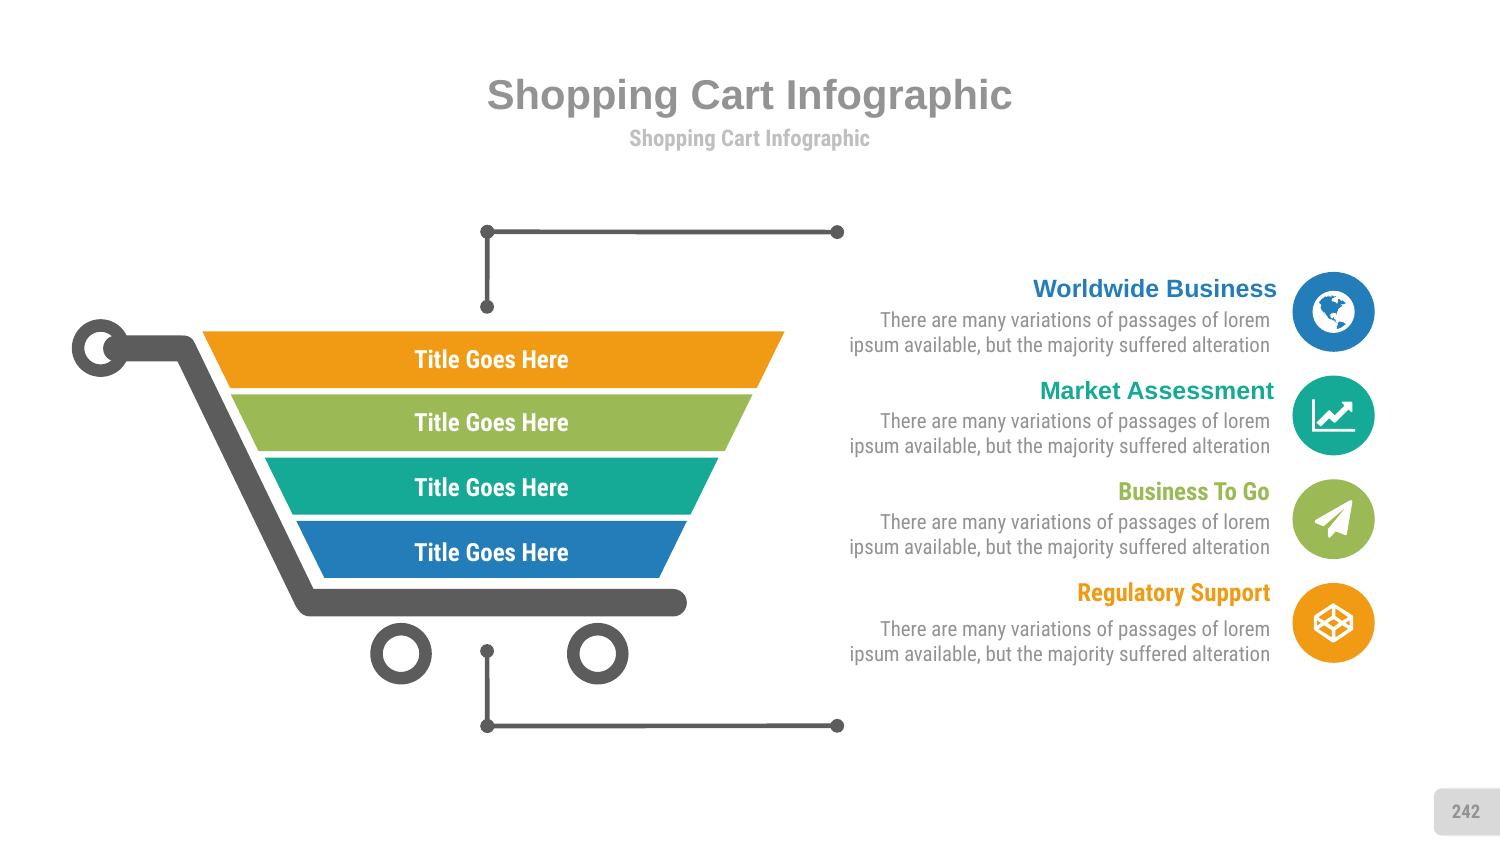

# Shopping Cart Infographic
Shopping Cart Infographic
Worldwide Business
There are many variations of passages of lorem ipsum available, but the majority suffered alteration

Title Goes Here
Market Assessment
There are many variations of passages of lorem ipsum available, but the majority suffered alteration

Title Goes Here

Title Goes Here
Business To Go
There are many variations of passages of lorem ipsum available, but the majority suffered alteration

Title Goes Here
Regulatory Support
There are many variations of passages of lorem ipsum available, but the majority suffered alteration

242